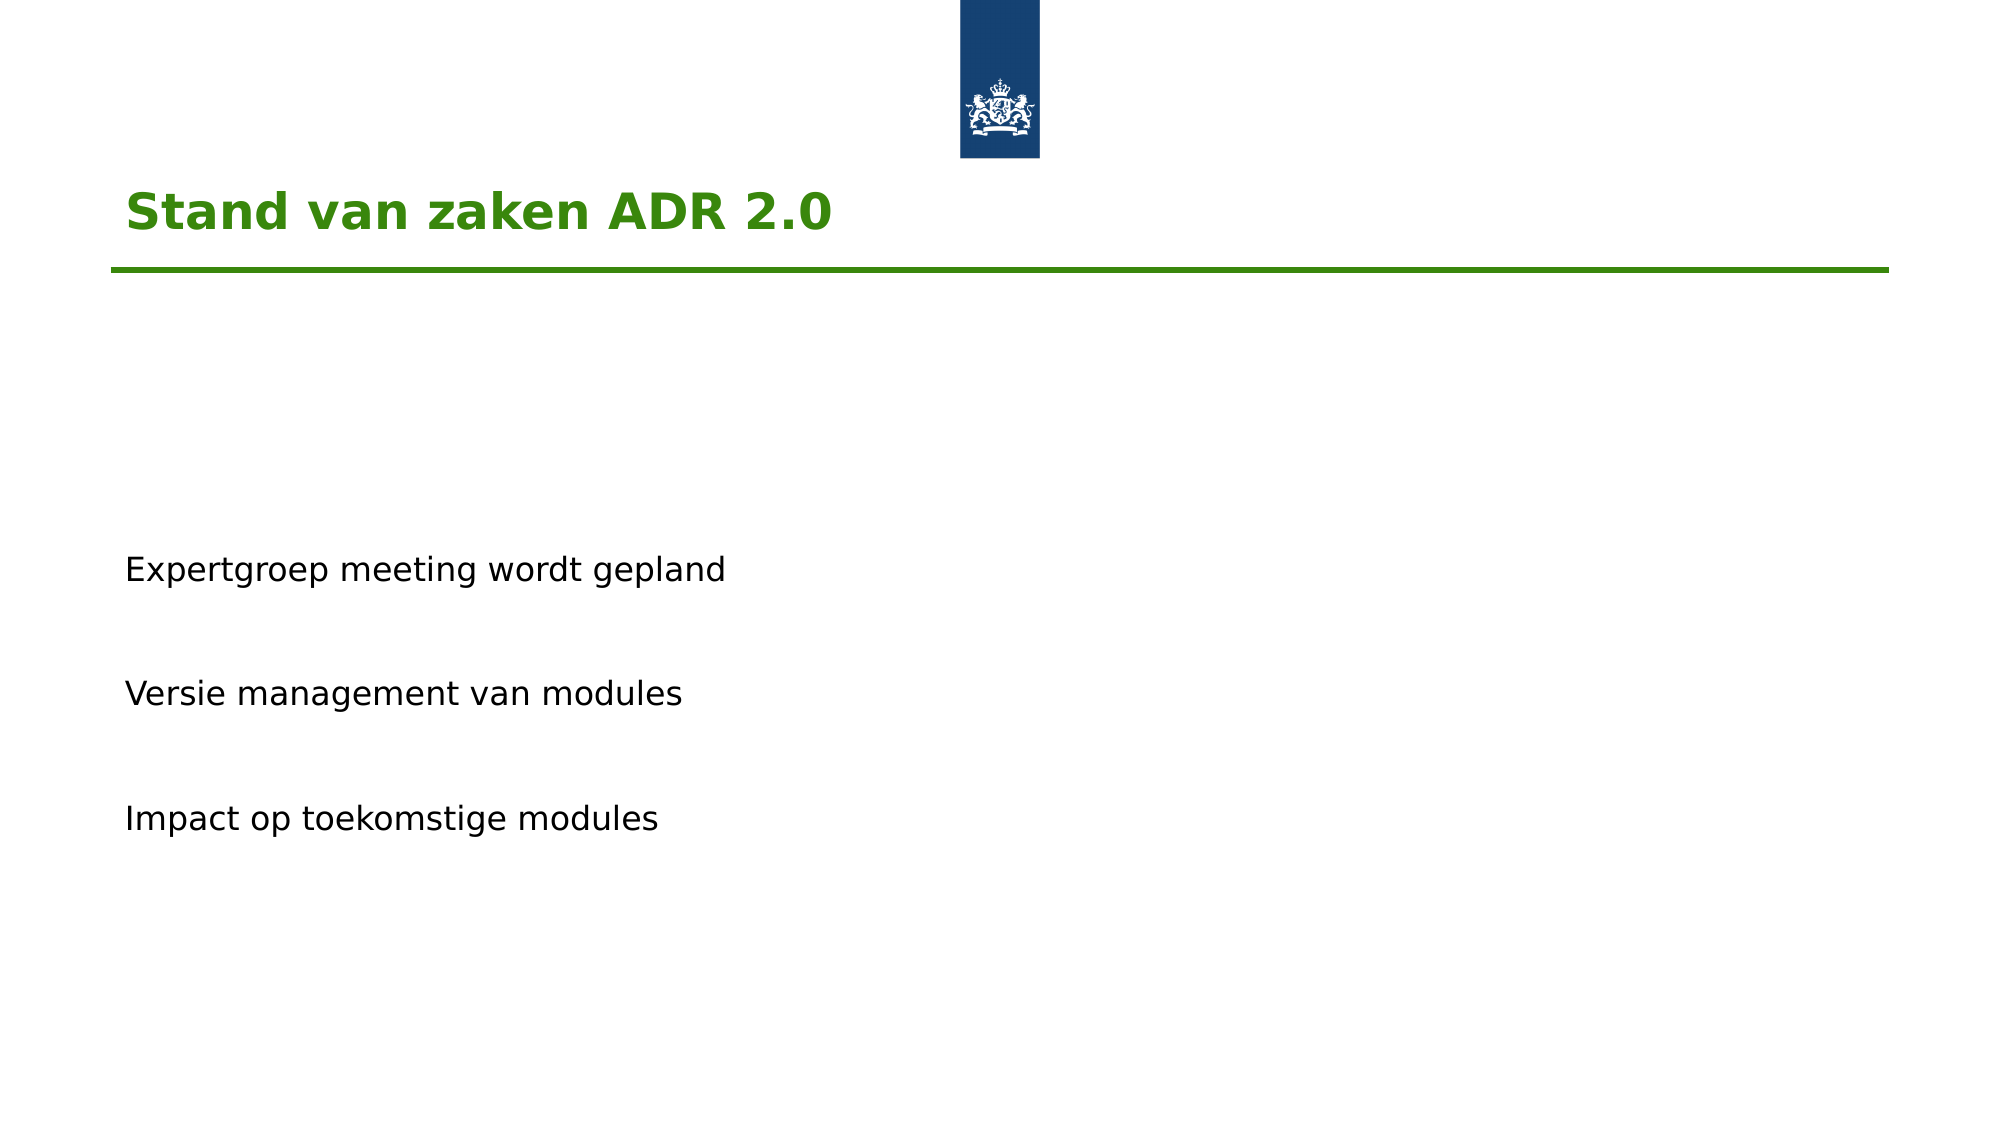

# Stand van zaken ADR 2.0
Expertgroep meeting wordt gepland
Versie management van modules
Impact op toekomstige modules